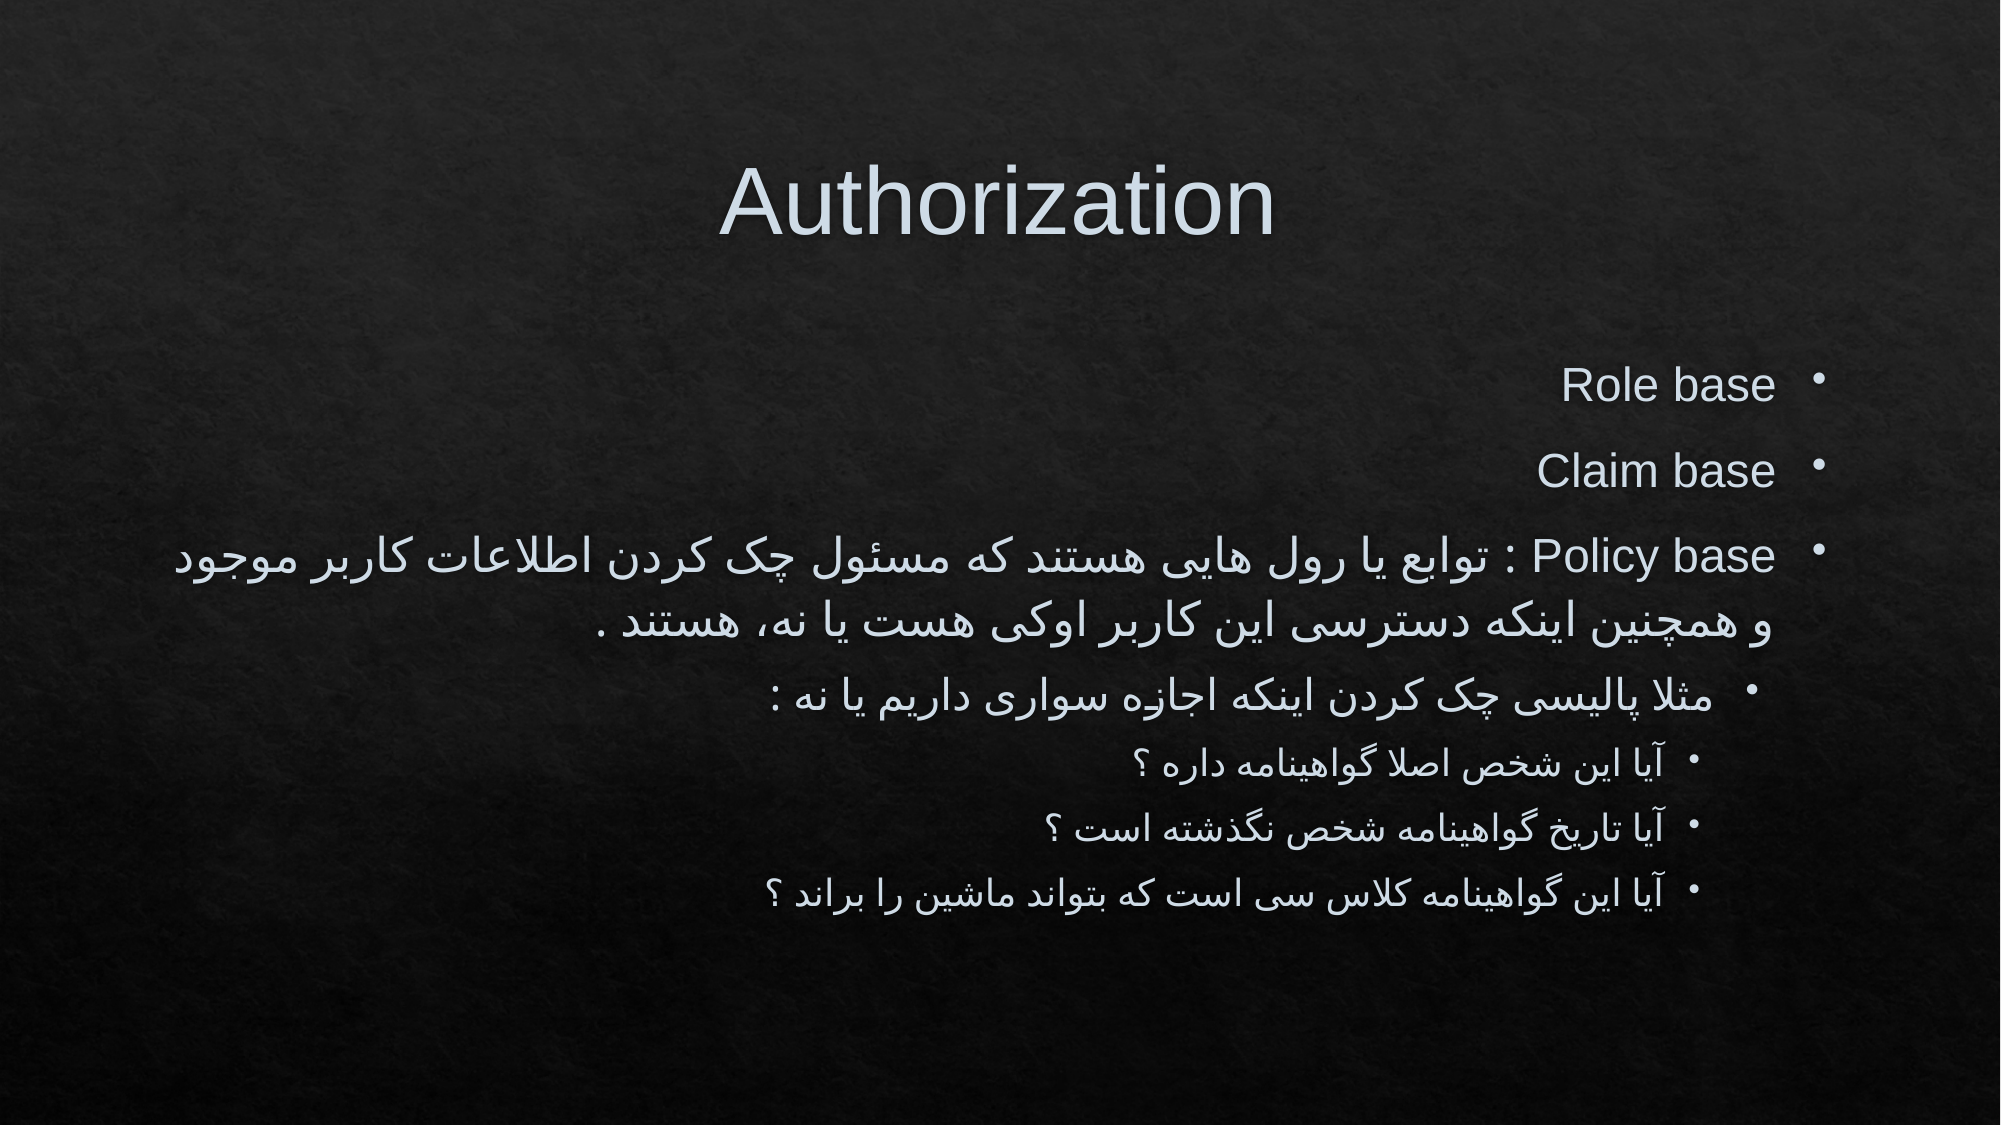

# Authorization
Role base
Claim base
Policy base : توابع یا رول هایی هستند که مسئول چک کردن اطلاعات کاربر موجود و همچنین اینکه دسترسی این کاربر اوکی هست یا نه، هستند .
مثلا پالیسی چک کردن اینکه اجازه سواری داریم یا نه :‌
آیا این شخص اصلا گواهینامه داره ؟‌
آیا تاریخ گواهینامه شخص نگذشته است ؟‌
آیا این گواهینامه کلاس سی است که بتواند ماشین را براند ؟‌